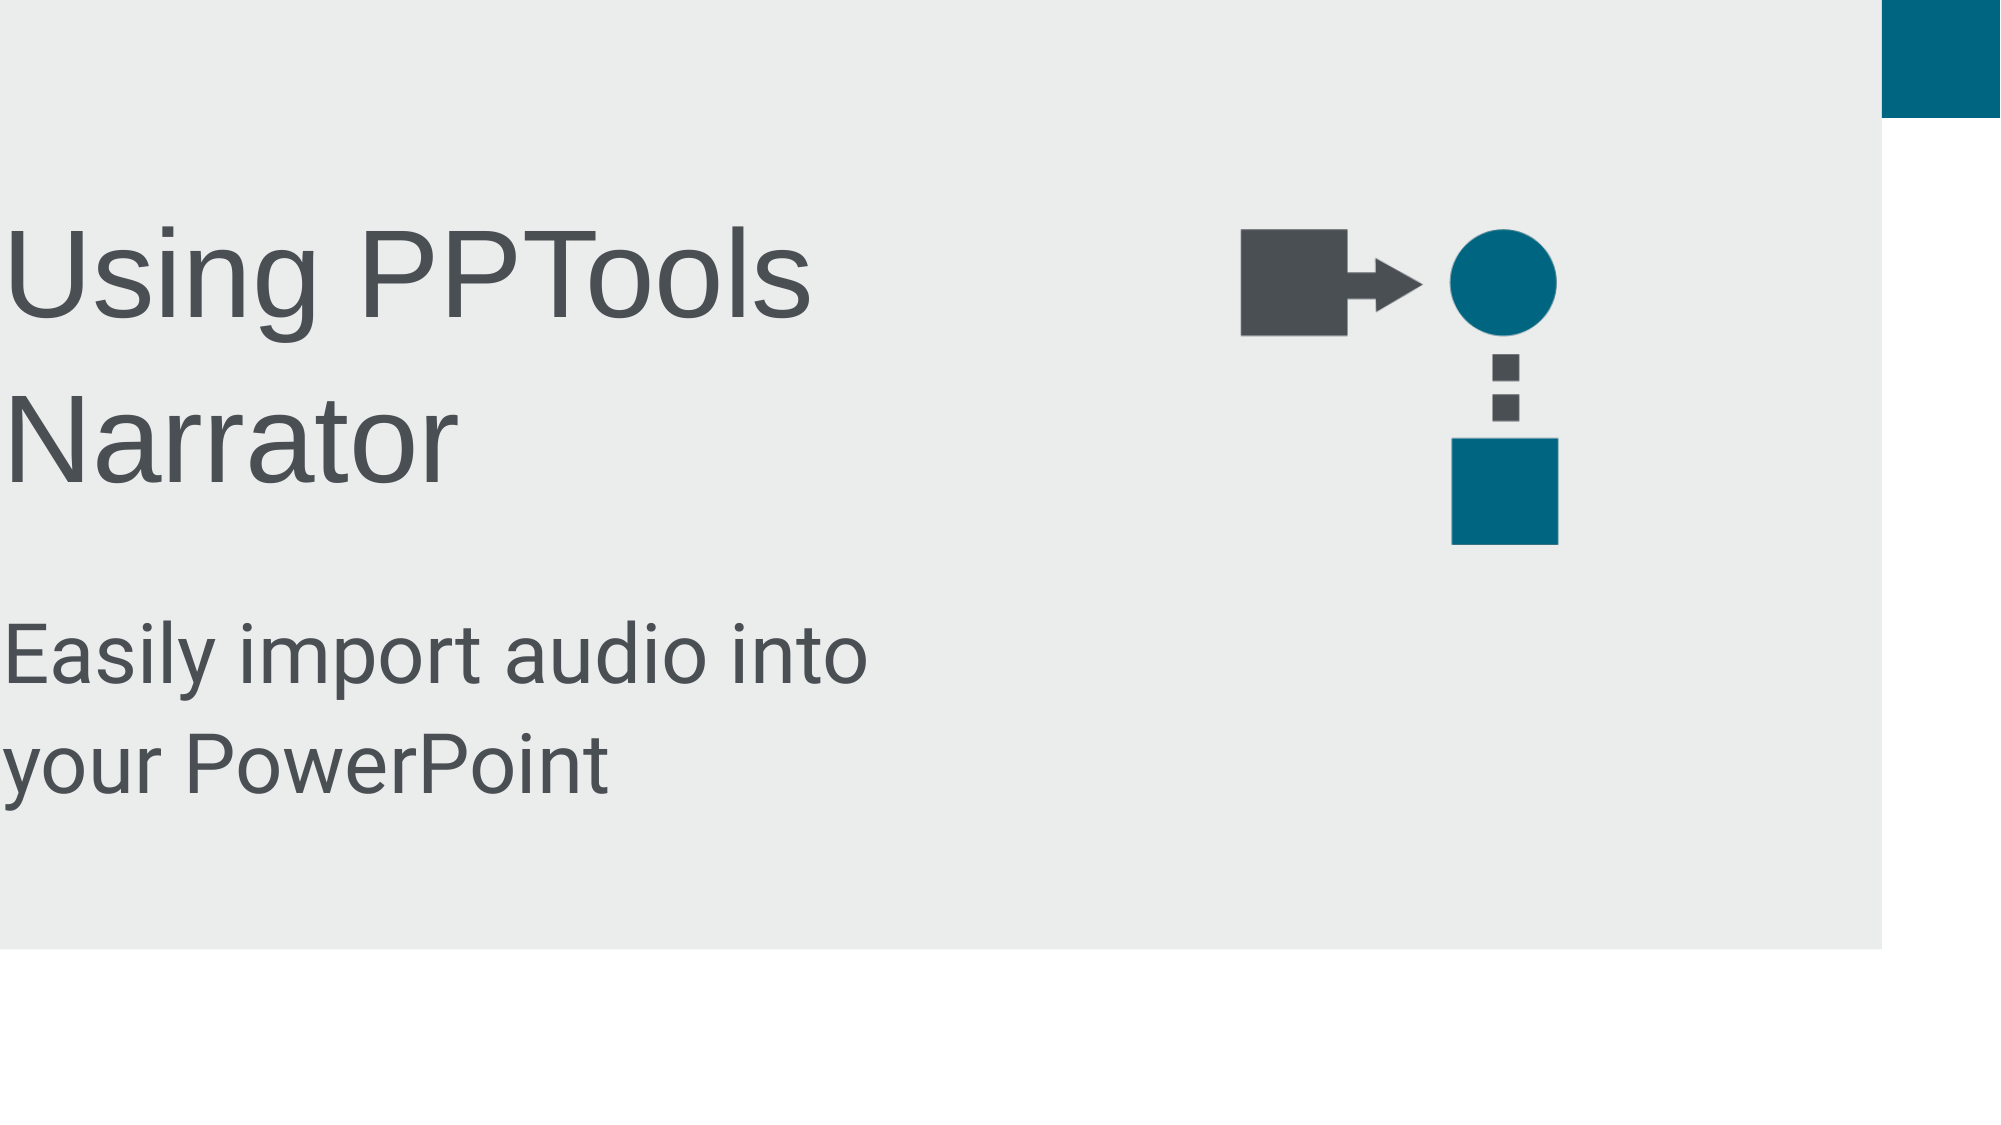

# Using PPTools Narrator
Easily import audio into your PowerPoint